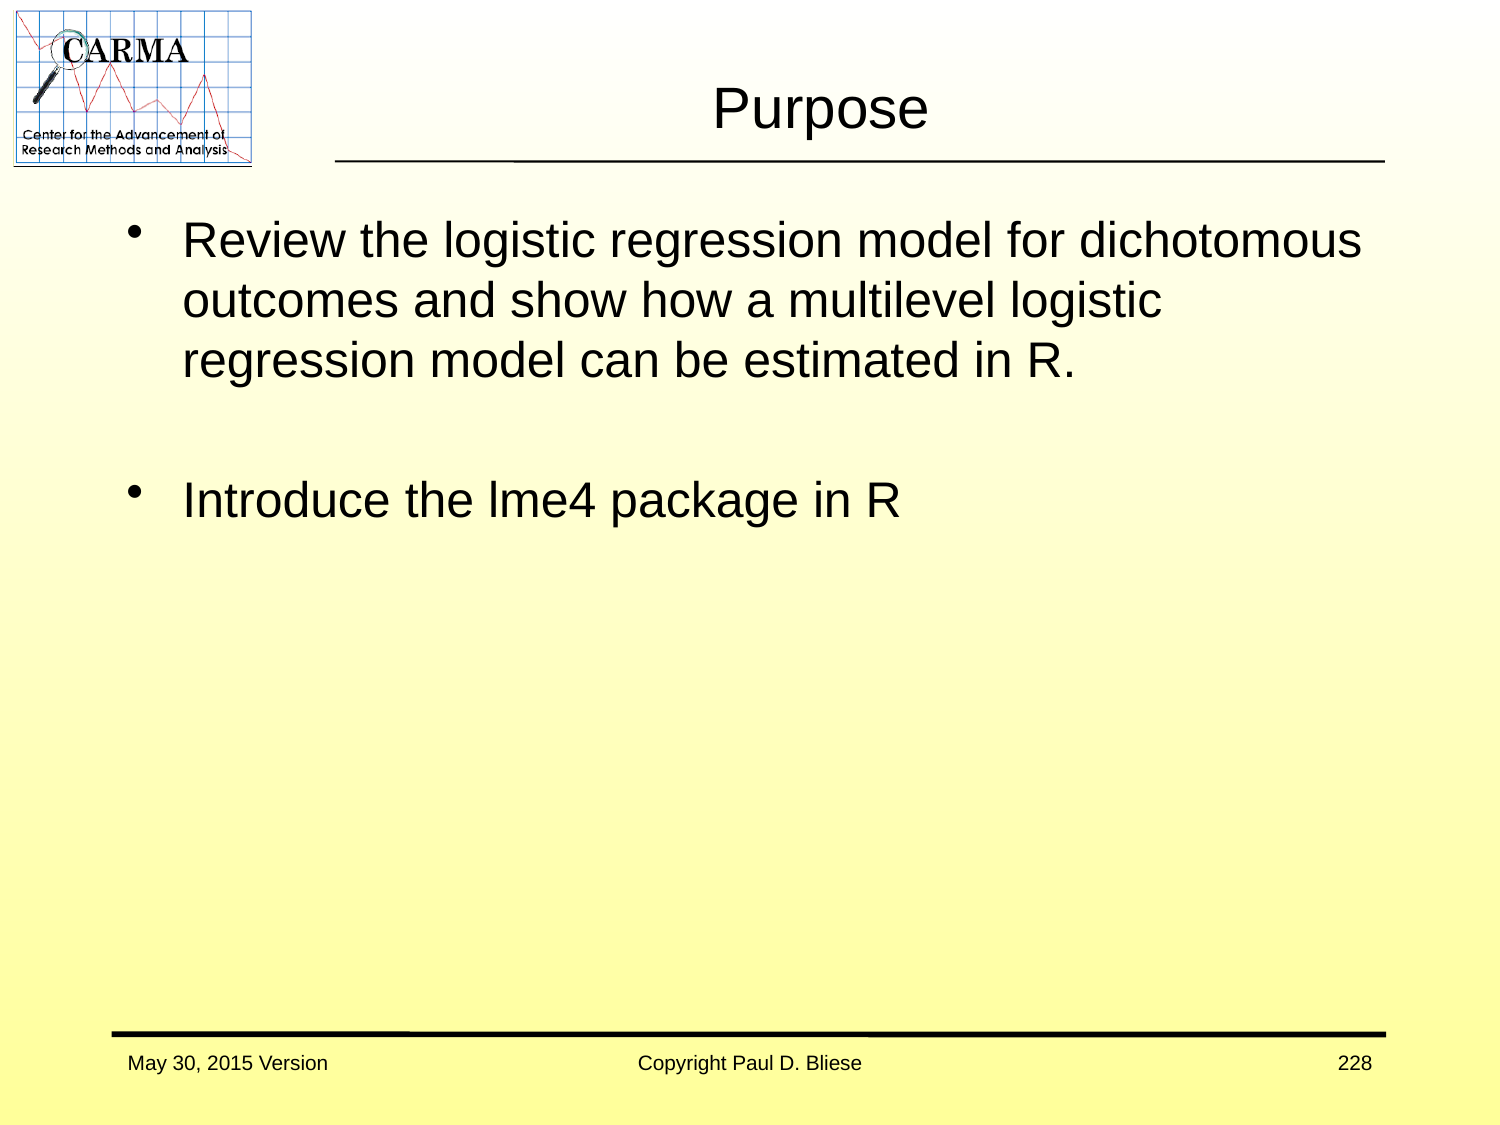

# Purpose
Review the logistic regression model for dichotomous outcomes and show how a multilevel logistic regression model can be estimated in R.

Introduce the lme4 package in R

May 30, 2015 Version
Copyright Paul D. Bliese
228